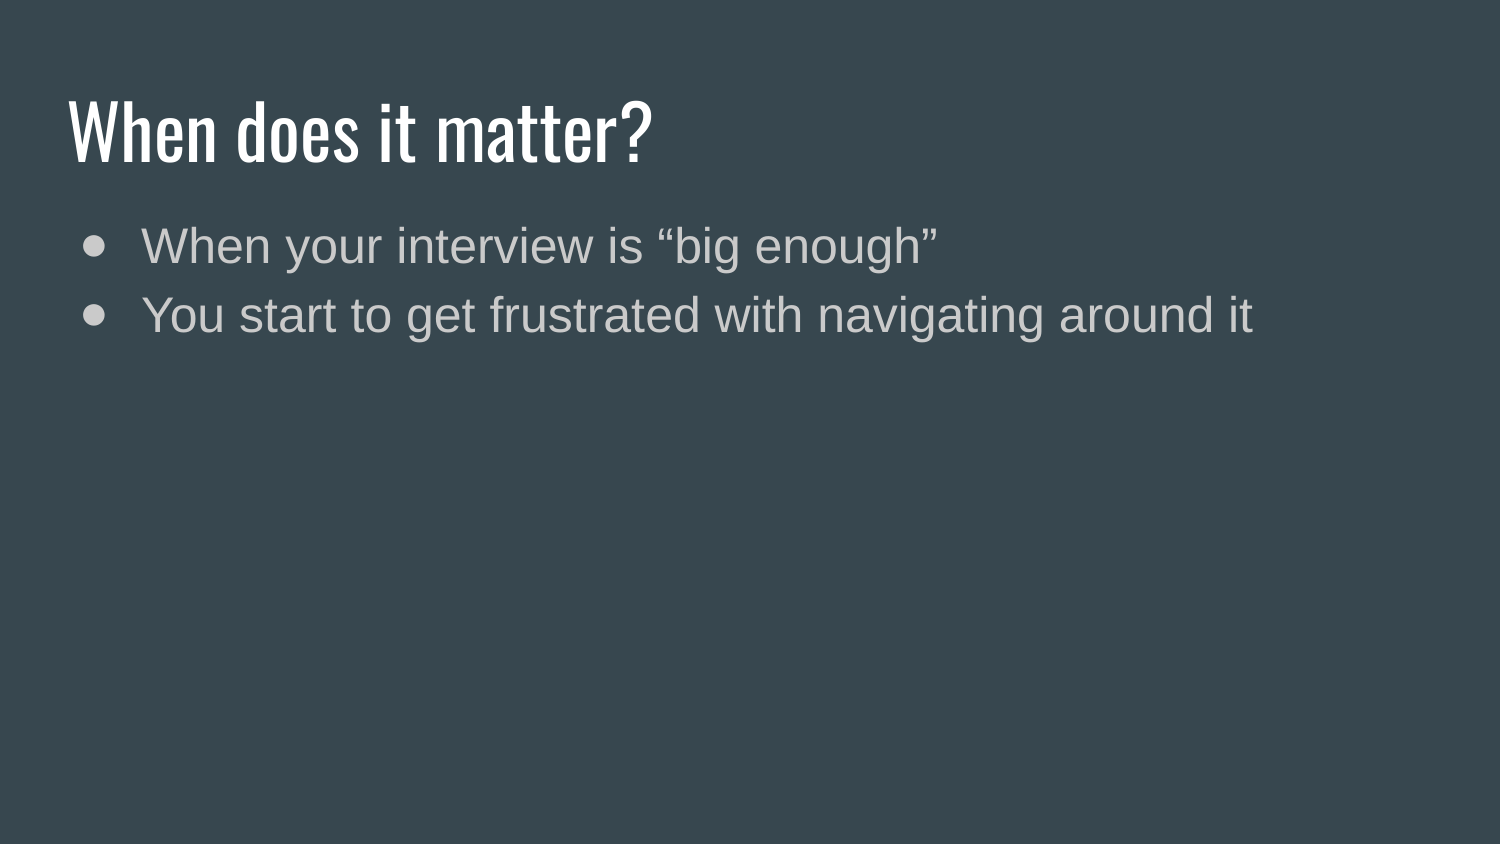

# When does it matter?
When your interview is “big enough”
You start to get frustrated with navigating around it